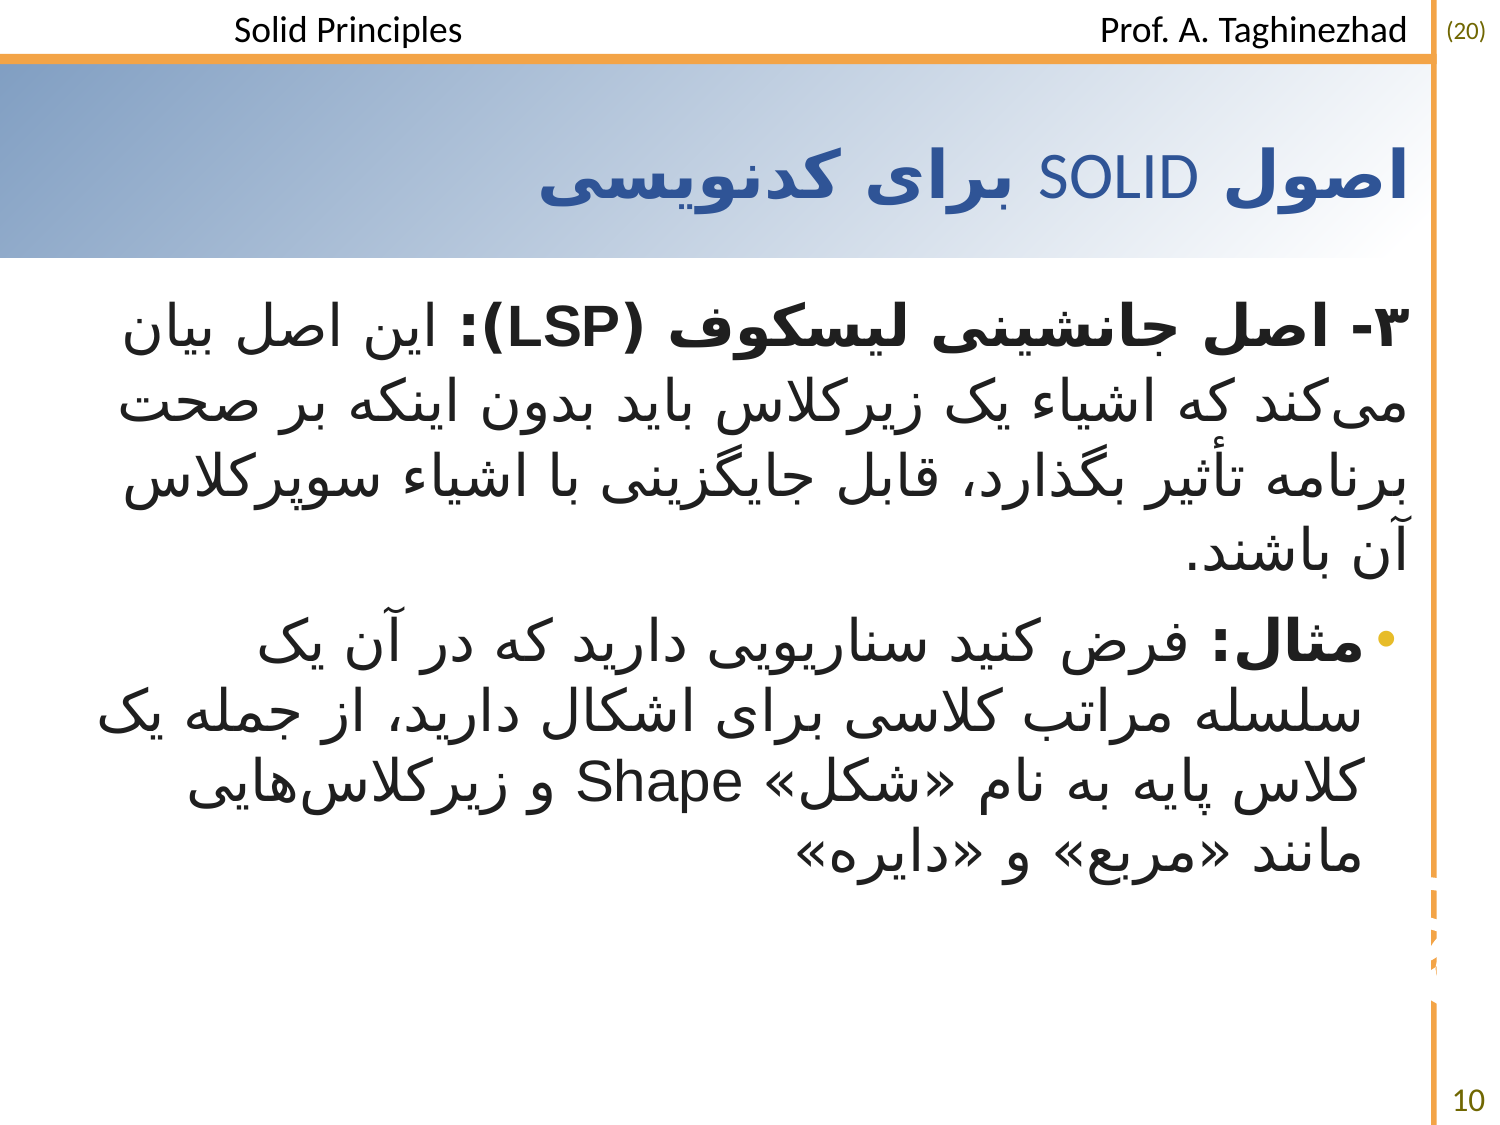

# اصول SOLID برای کد‌نویسی
۳- اصل جانشینی لیسکوف (LSP): این اصل بیان می‌کند که اشیاء یک زیرکلاس باید بدون اینکه بر صحت برنامه تأثیر بگذارد، قابل جایگزینی با اشیاء سوپرکلاس آن باشند.
مثال: فرض کنید سناریویی دارید که در آن یک سلسله مراتب کلاسی برای اشکال دارید، از جمله یک کلاس پایه به نام «شکل» Shape و زیرکلاس‌هایی مانند «مربع» و «دایره»

10